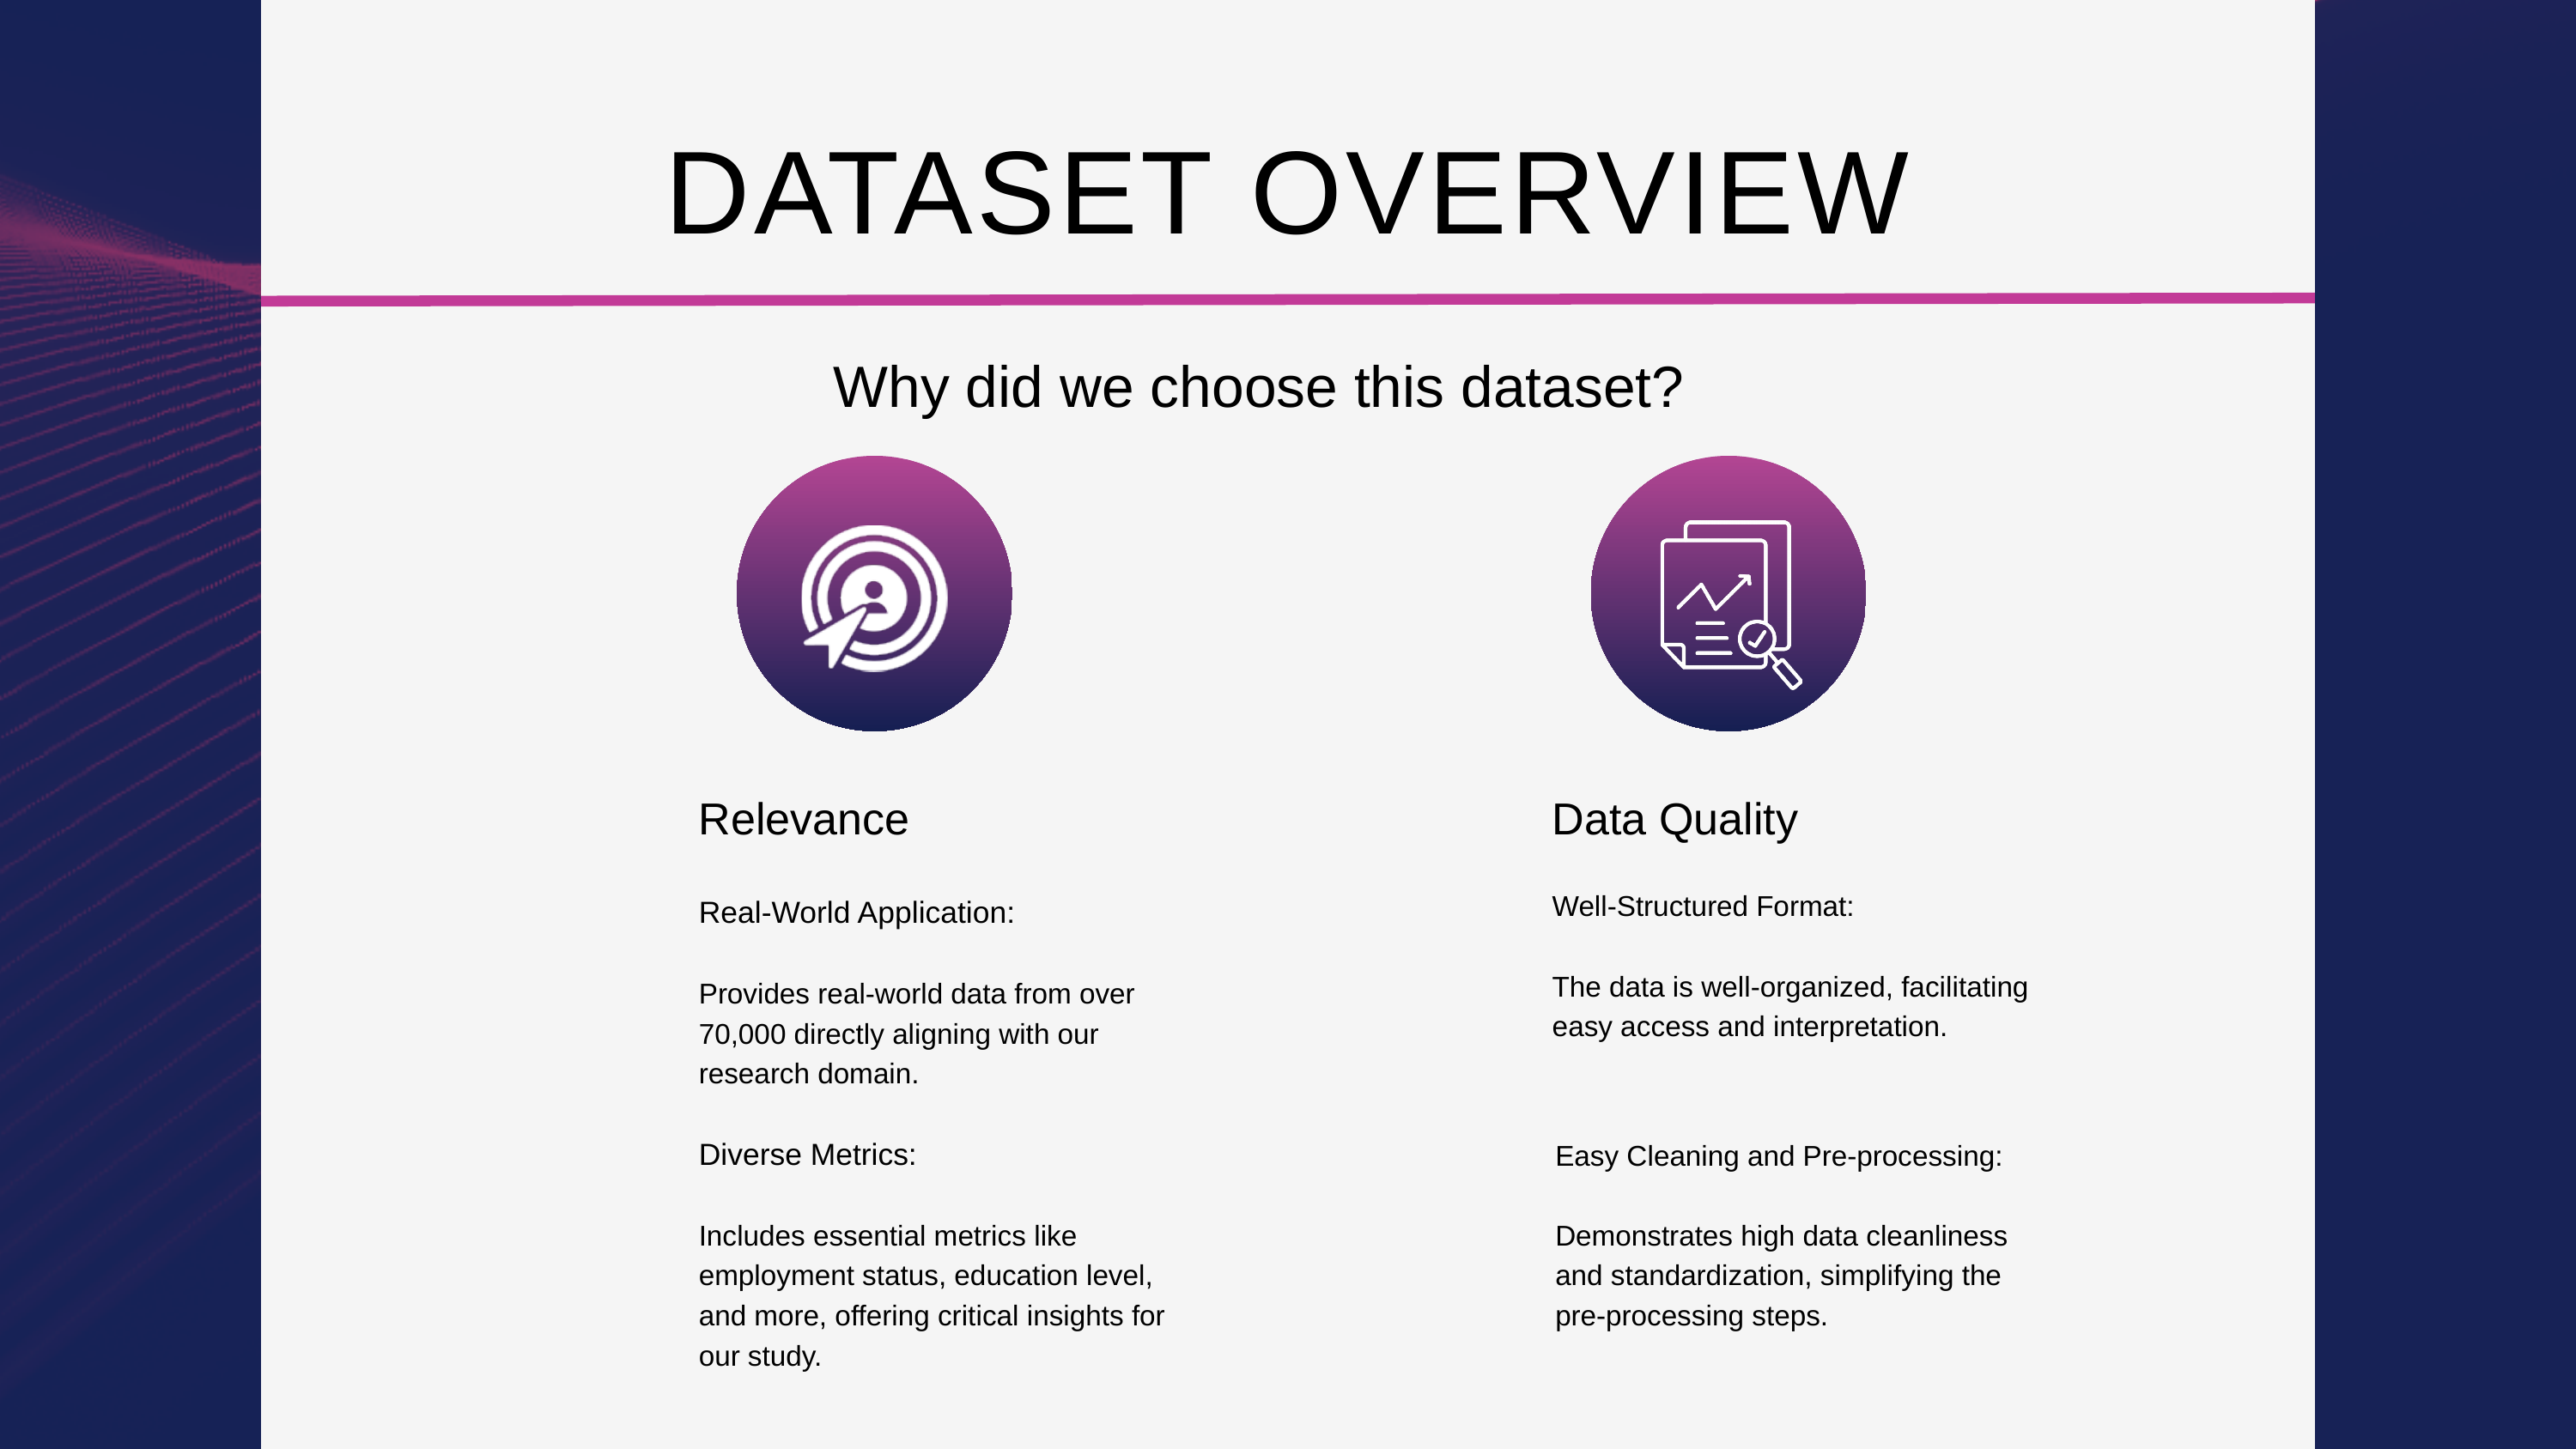

DATASET OVERVIEW

Why did we choose this dataset?

Relevance
Real-World Application:

Provides real-world data from over 70,000 directly aligning with our research domain.
Diverse Metrics:

Includes essential metrics like employment status, education level, and more, offering critical insights for our study.
Data Quality
Well-Structured Format:

The data is well-organized, facilitating easy access and interpretation.
Easy Cleaning and Pre-processing:

Demonstrates high data cleanliness and standardization, simplifying the pre-processing steps.